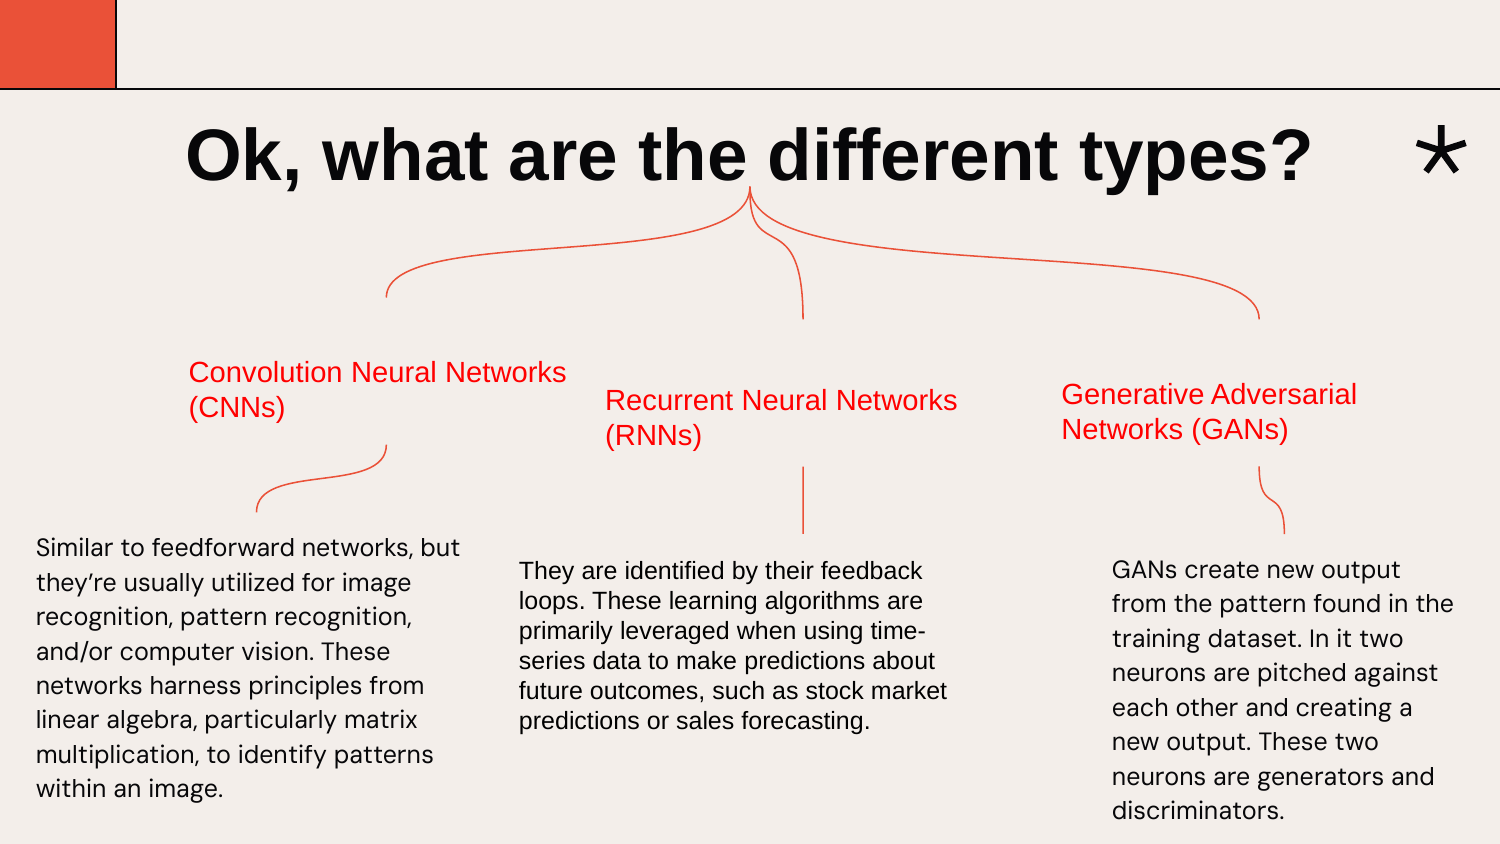

Ok, what are the different types?

Convolution Neural Networks
(CNNs)
Recurrent Neural Networks
(RNNs)

Generative Adversarial Networks (GANs)
Similar to feedforward networks, but they’re usually utilized for image recognition, pattern recognition, and/or computer vision. These networks harness principles from linear algebra, particularly matrix multiplication, to identify patterns within an image.
GANs create new output from the pattern found in the training dataset. In it two neurons are pitched against each other and creating a new output. These two neurons are generators and discriminators.
They are identified by their feedback loops. These learning algorithms are primarily leveraged when using time-series data to make predictions about future outcomes, such as stock market predictions or sales forecasting.